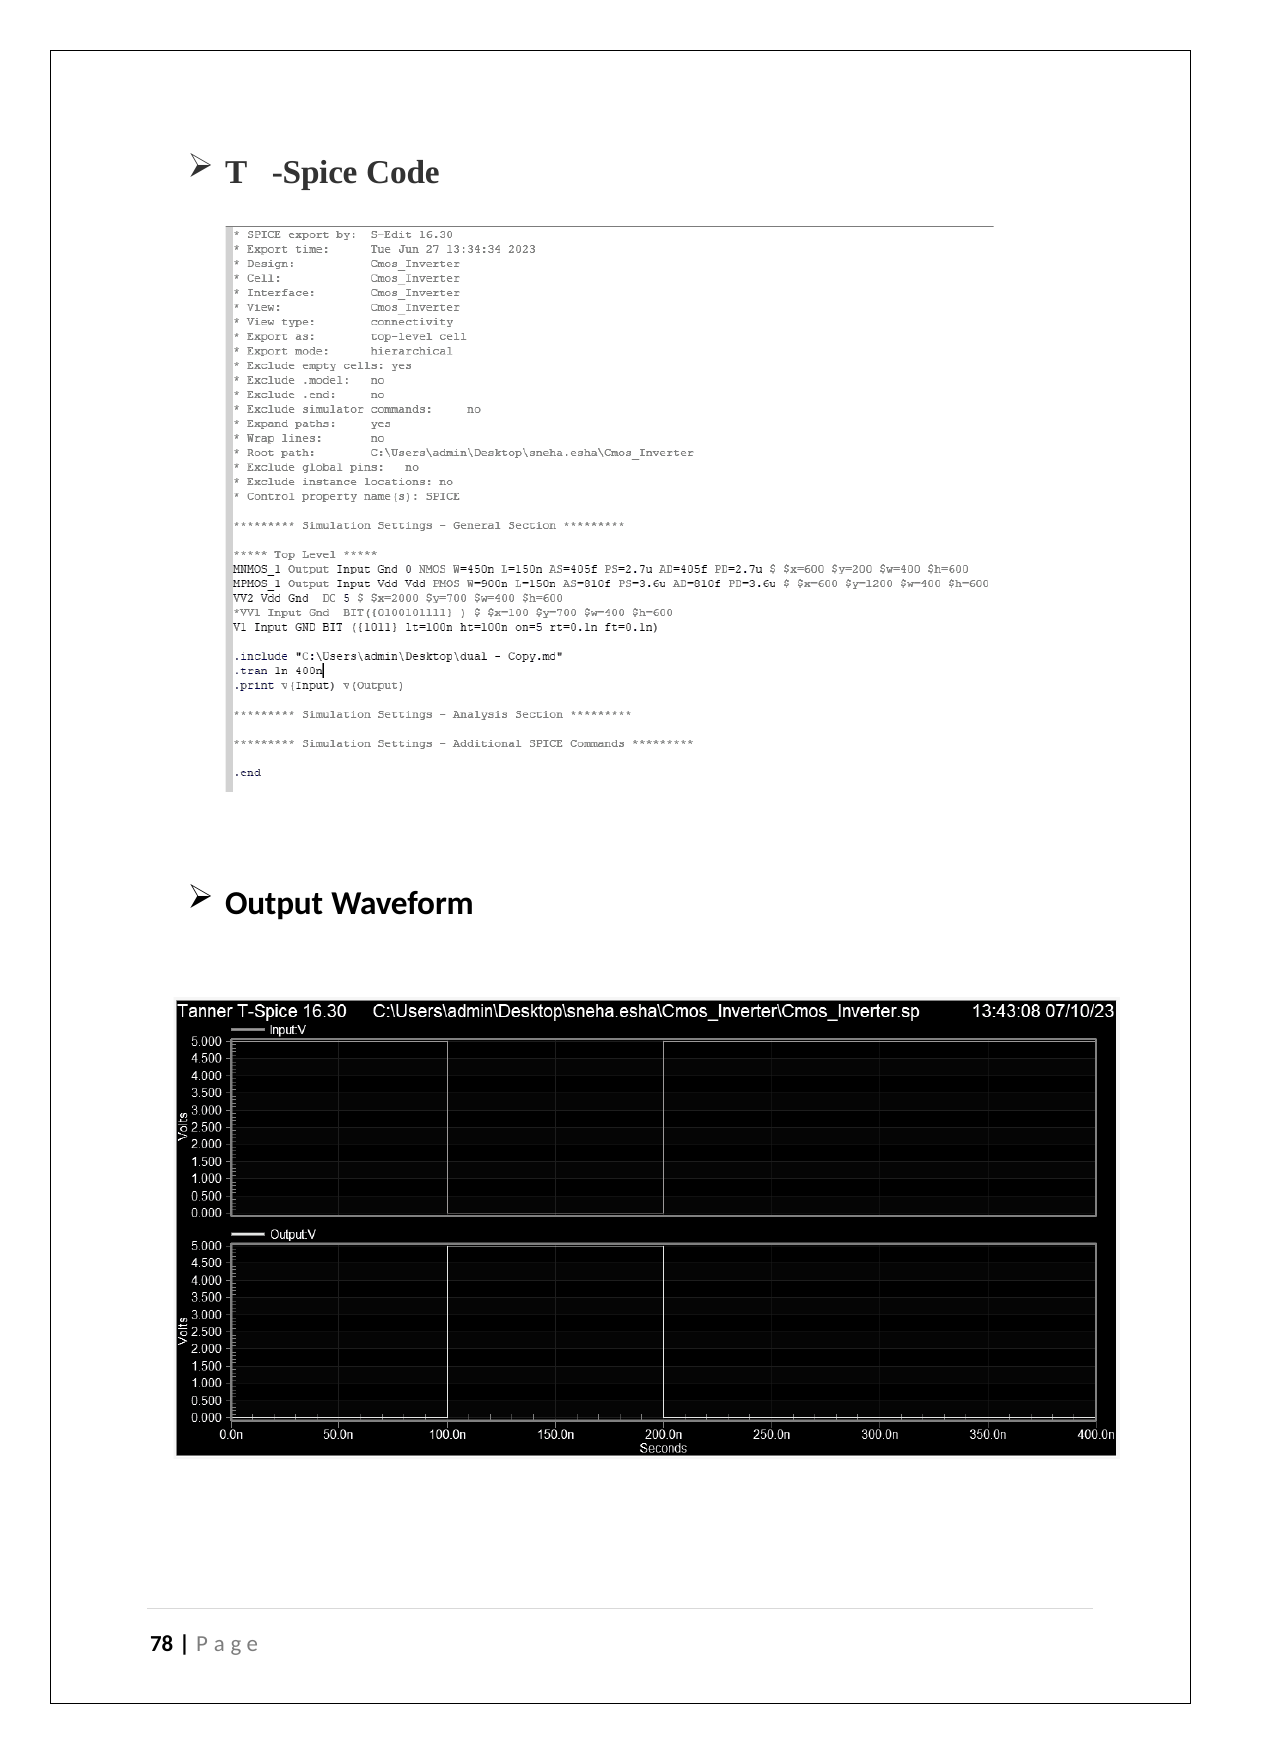

T-Spice Code

Output Waveform

78 | P a g e